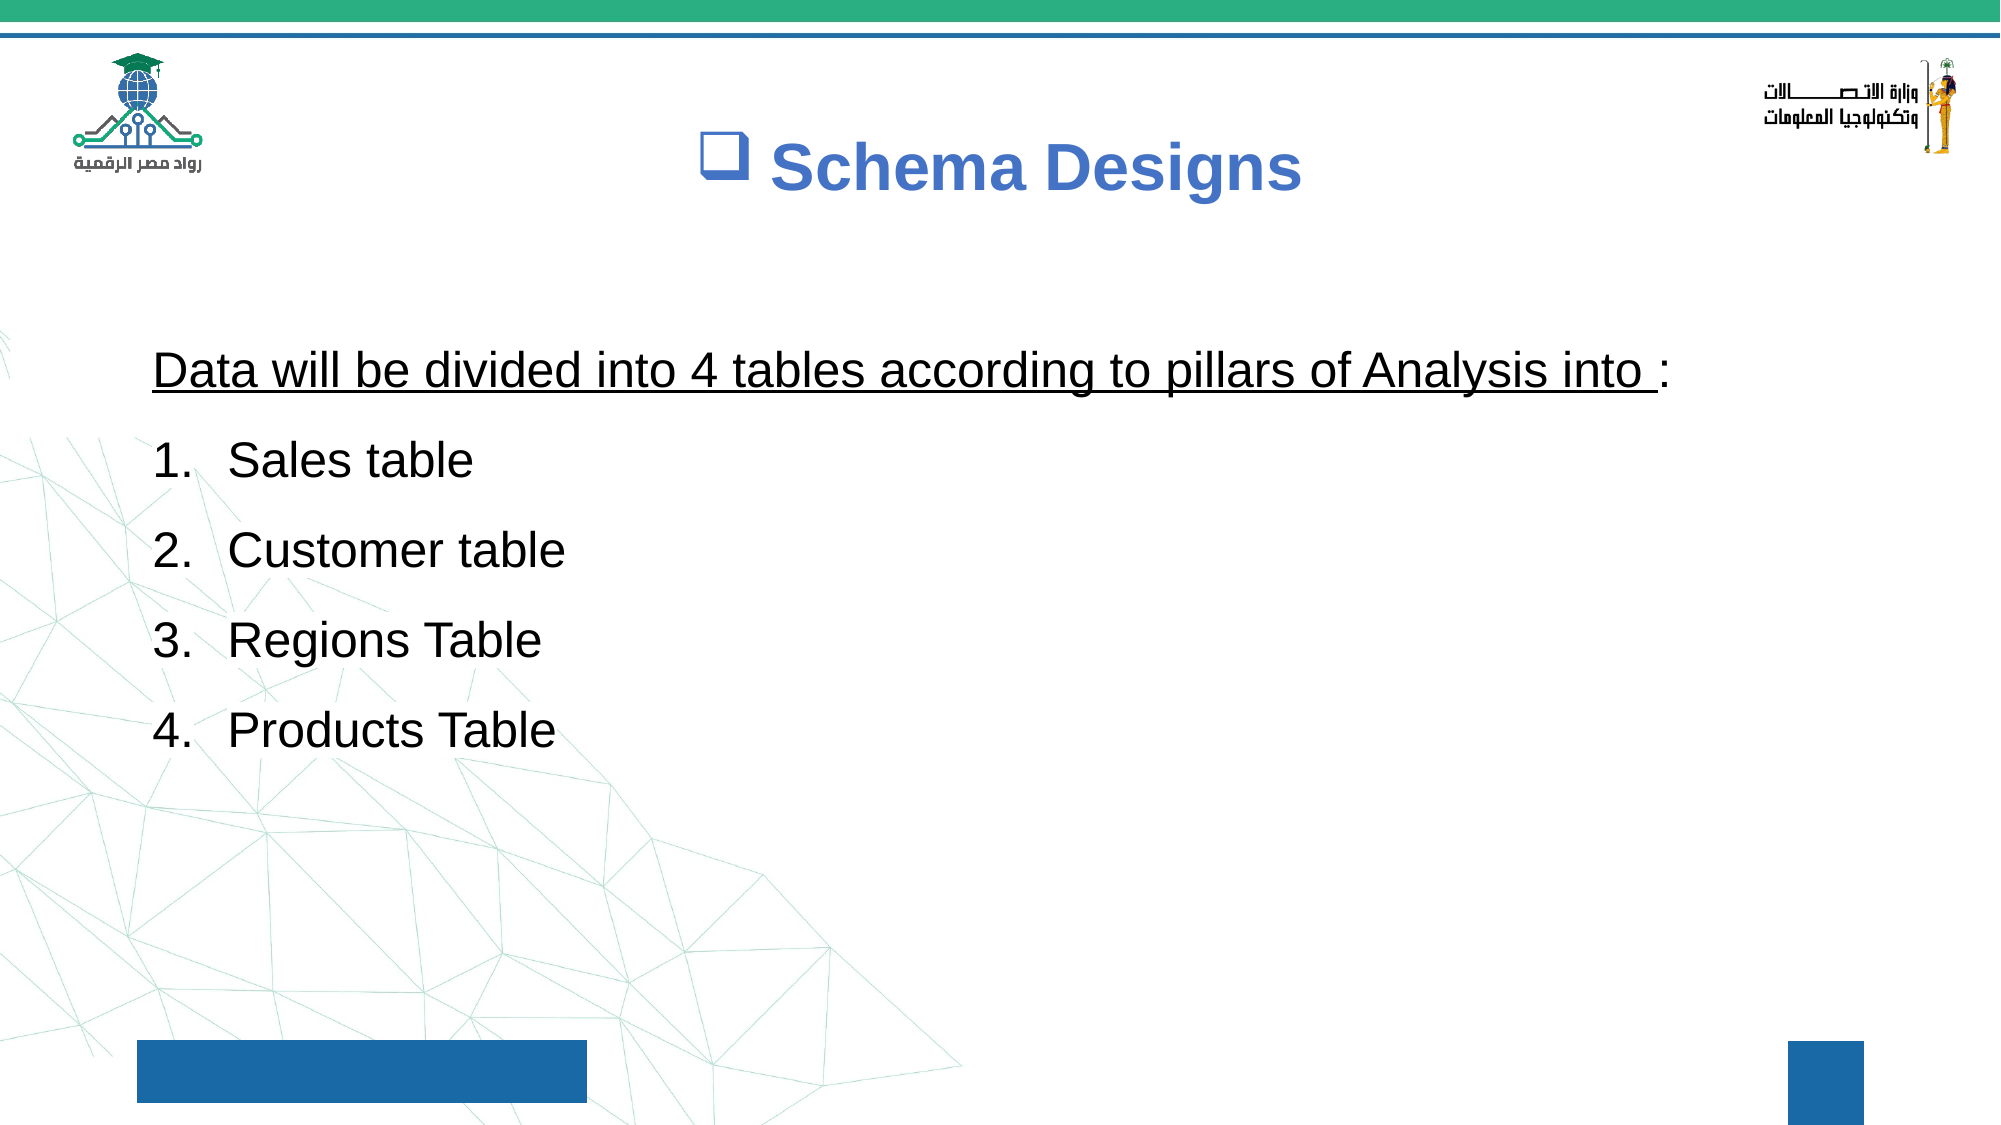

# Schema Designs
Data will be divided into 4 tables according to pillars of Analysis into :
Sales table
Customer table
Regions Table
Products Table